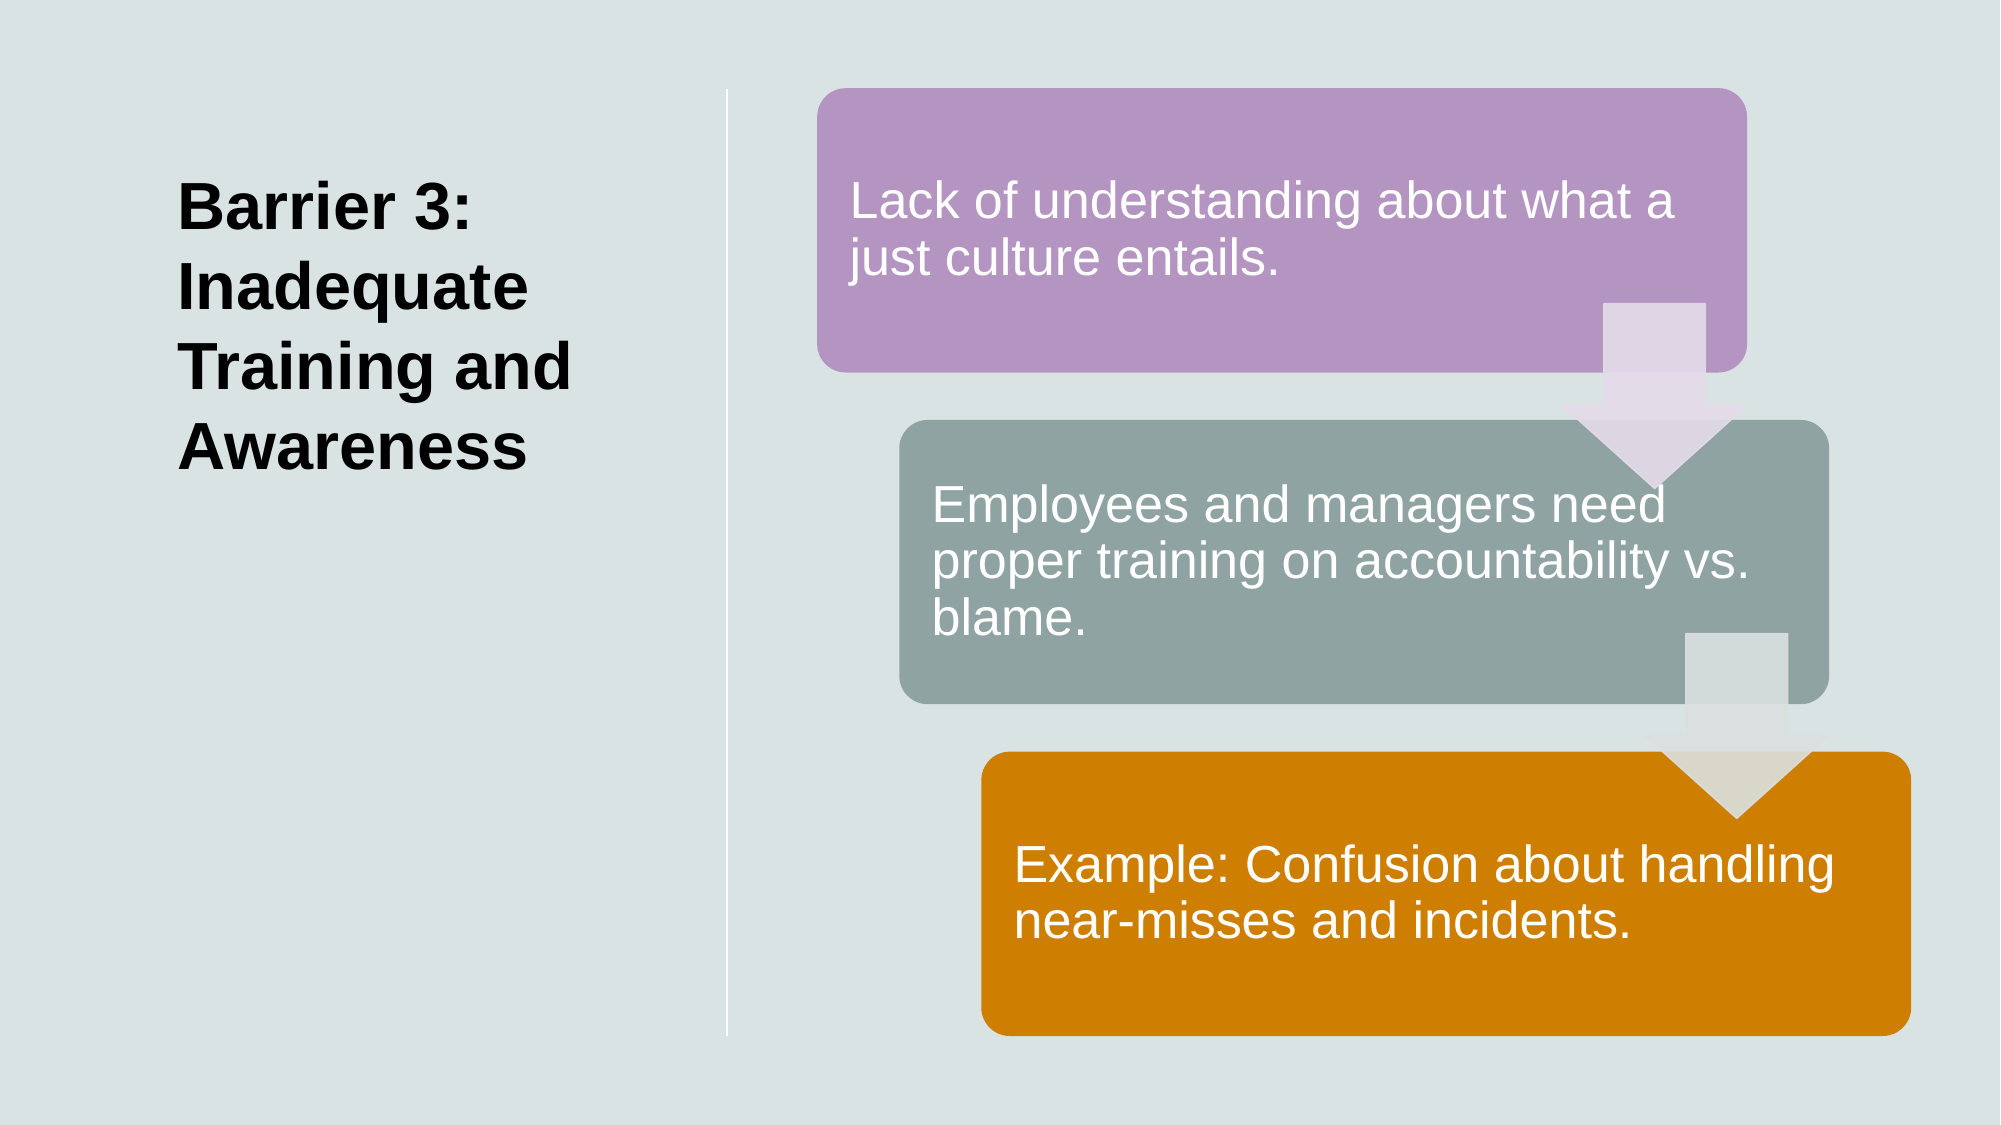

Lack of understanding about what a just culture entails.
Employees and managers need proper training on accountability vs. blame.
Example: Confusion about handling near-misses and incidents.

# Barrier 3: Inadequate Training and Awareness